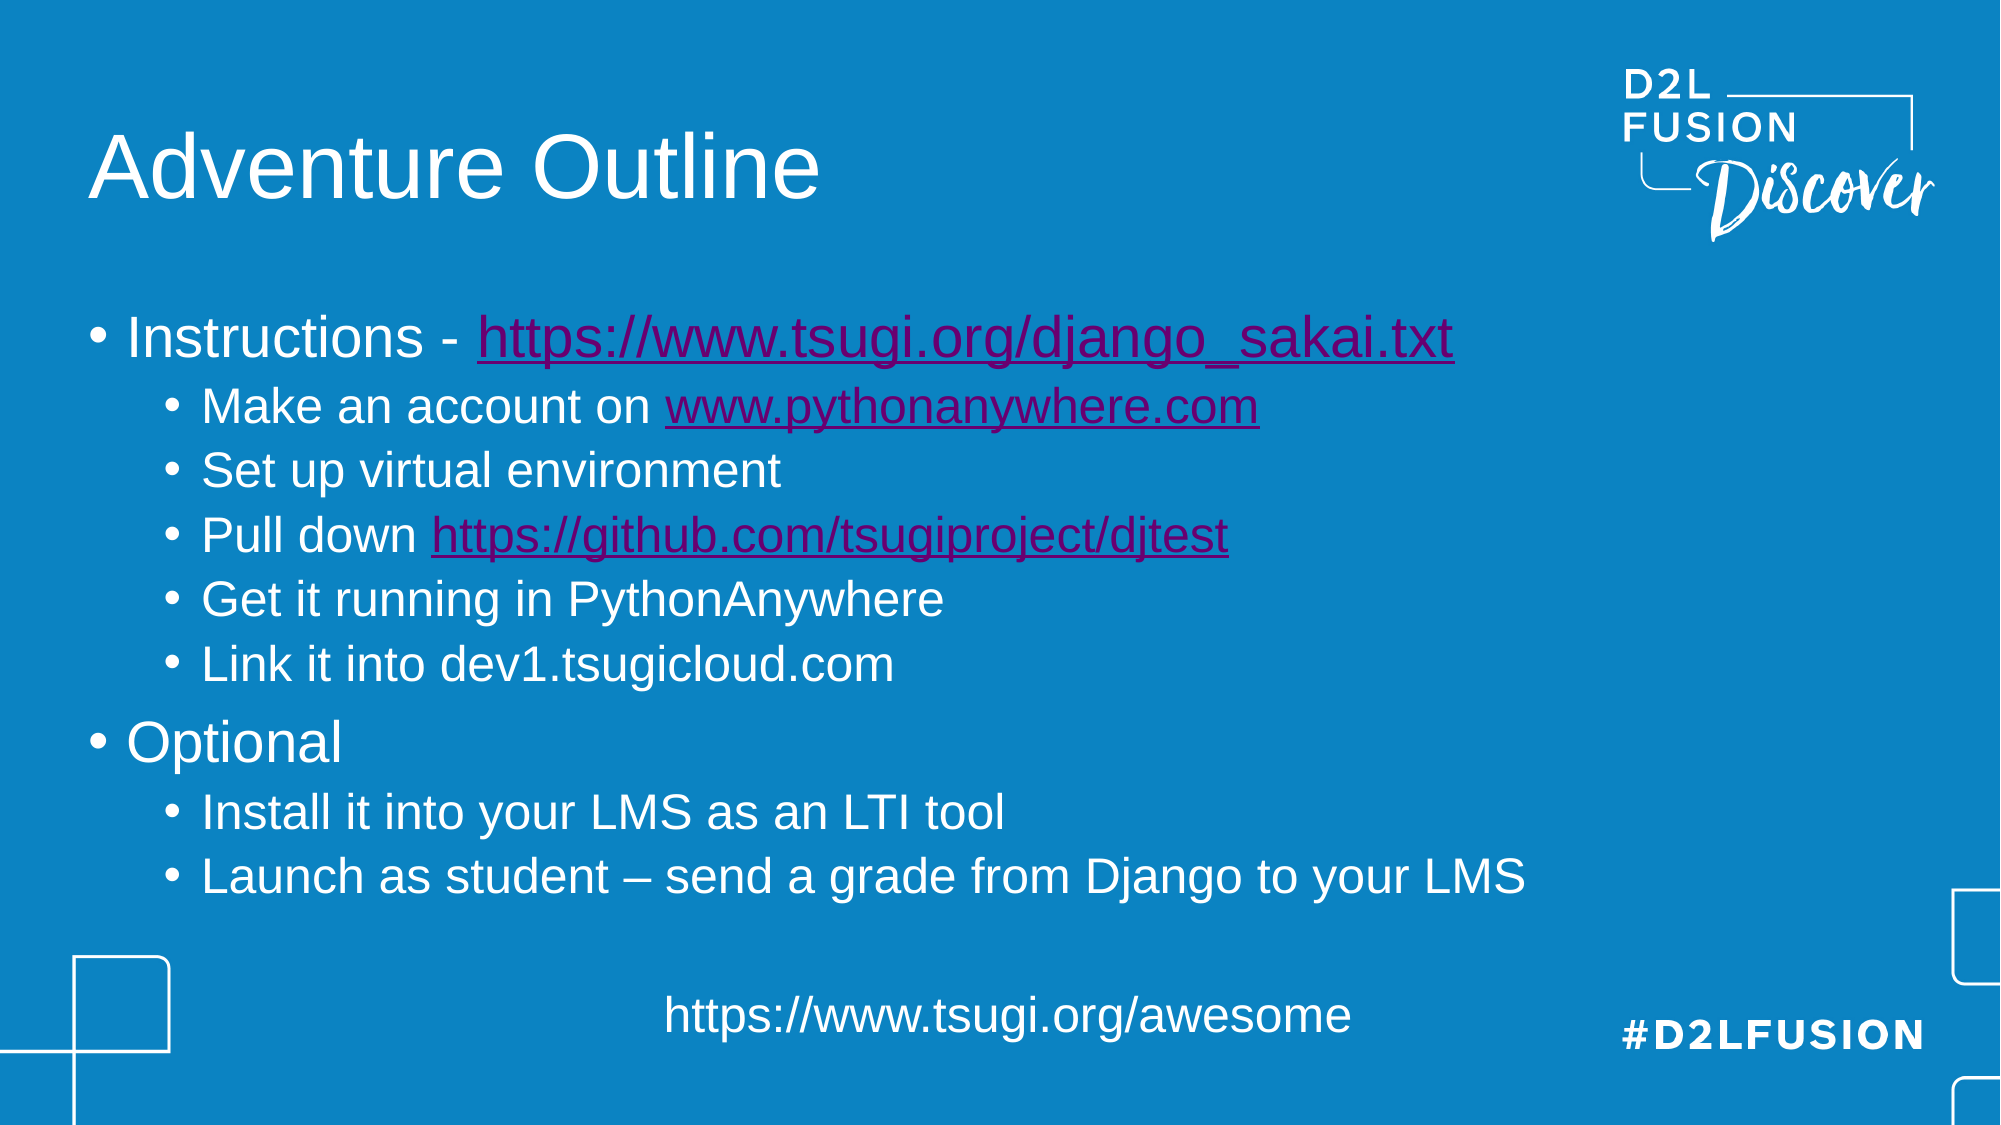

# Adventure Outline
Instructions - https://www.tsugi.org/django_sakai.txt
Make an account on www.pythonanywhere.com
Set up virtual environment
Pull down https://github.com/tsugiproject/djtest
Get it running in PythonAnywhere
Link it into dev1.tsugicloud.com
Optional
Install it into your LMS as an LTI tool
Launch as student – send a grade from Django to your LMS
https://www.tsugi.org/awesome